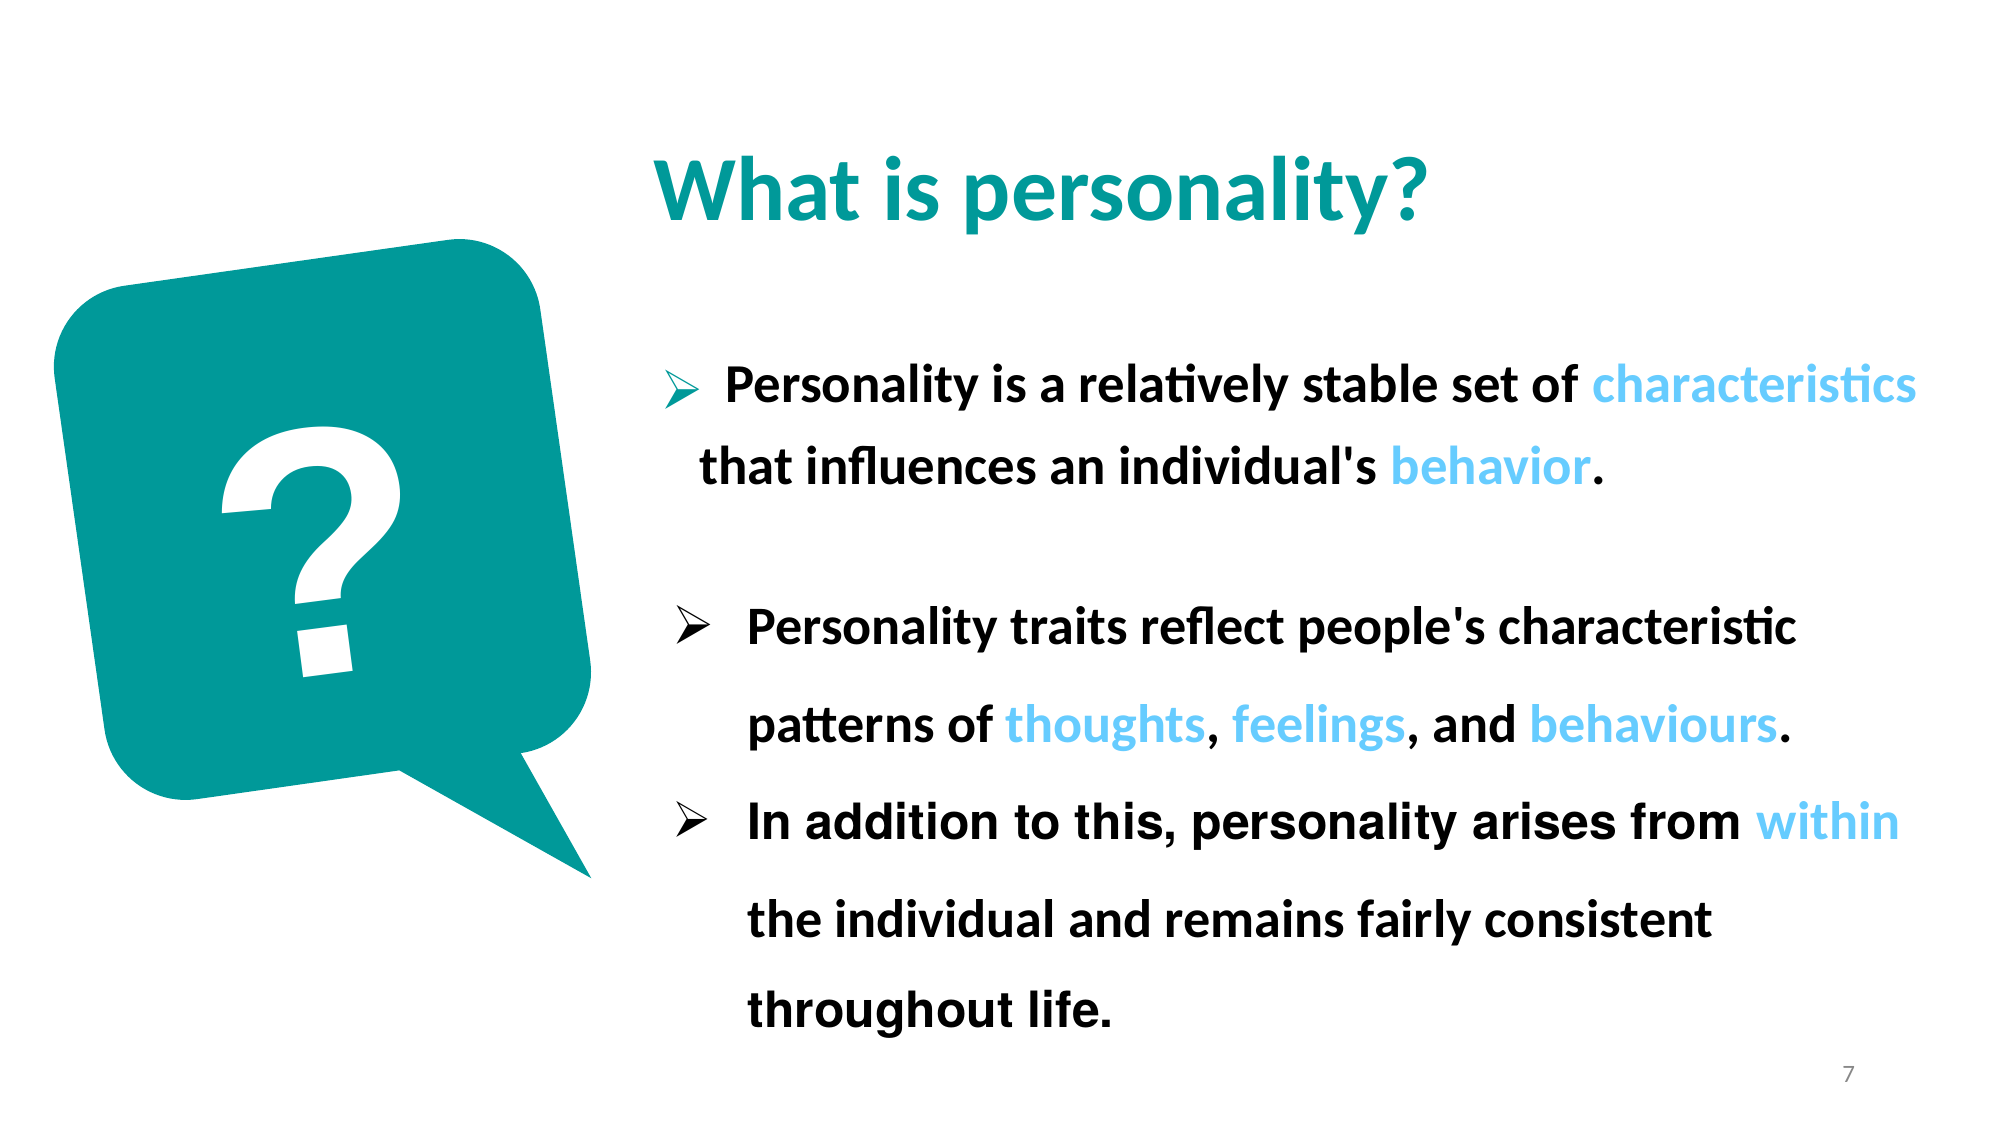

# What is personality?

?
  Personality is a relatively stable set of characteristics that influences an individual's behavior.
Personality traits reflect people's characteristic patterns of thoughts, feelings, and behaviours.
In addition to this, personality arises from within the individual and remains fairly consistent throughout life.
7